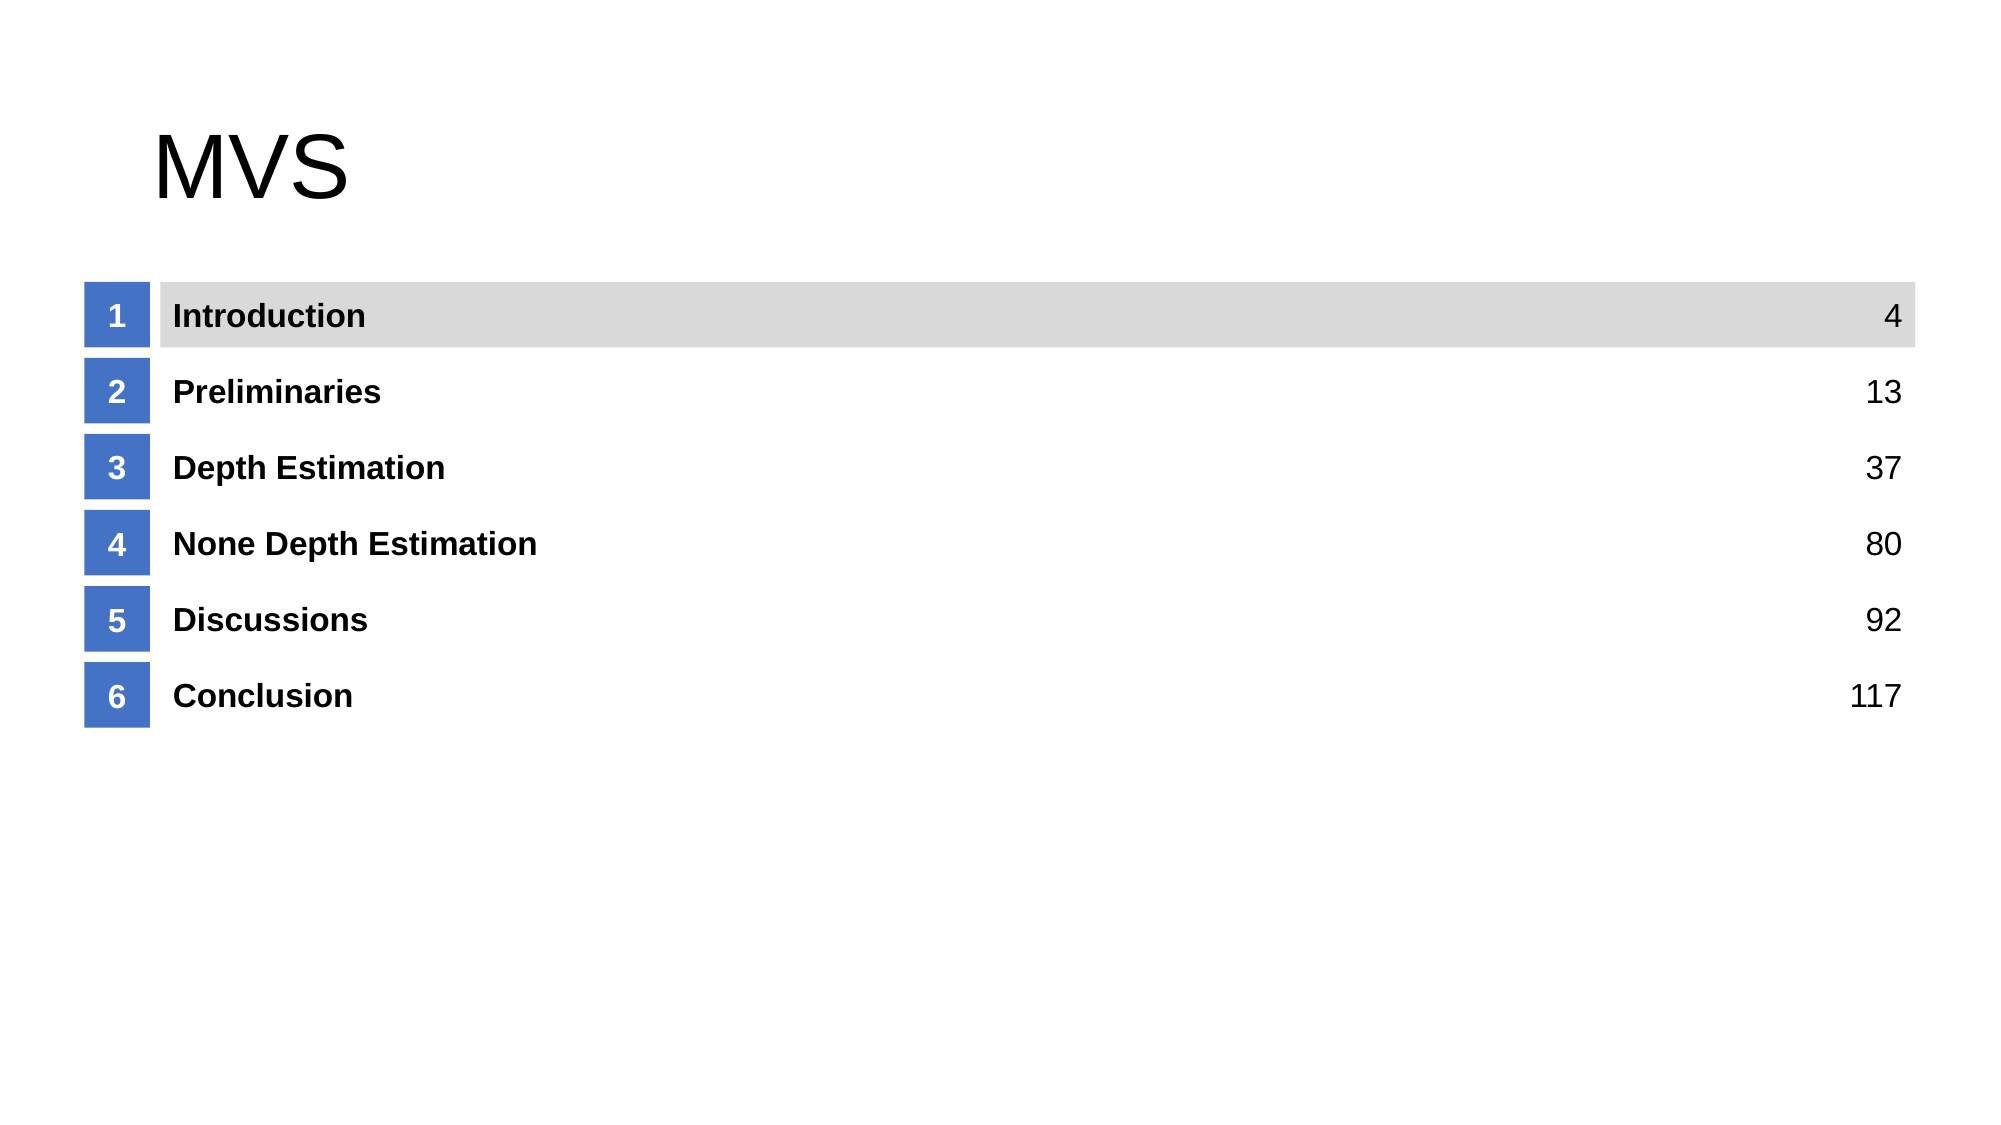

# MVS
1

Introduction
4
2
Preliminaries
13
3
Depth Estimation
37
4
None Depth Estimation
80
5
Discussions
92
6
Conclusion
117